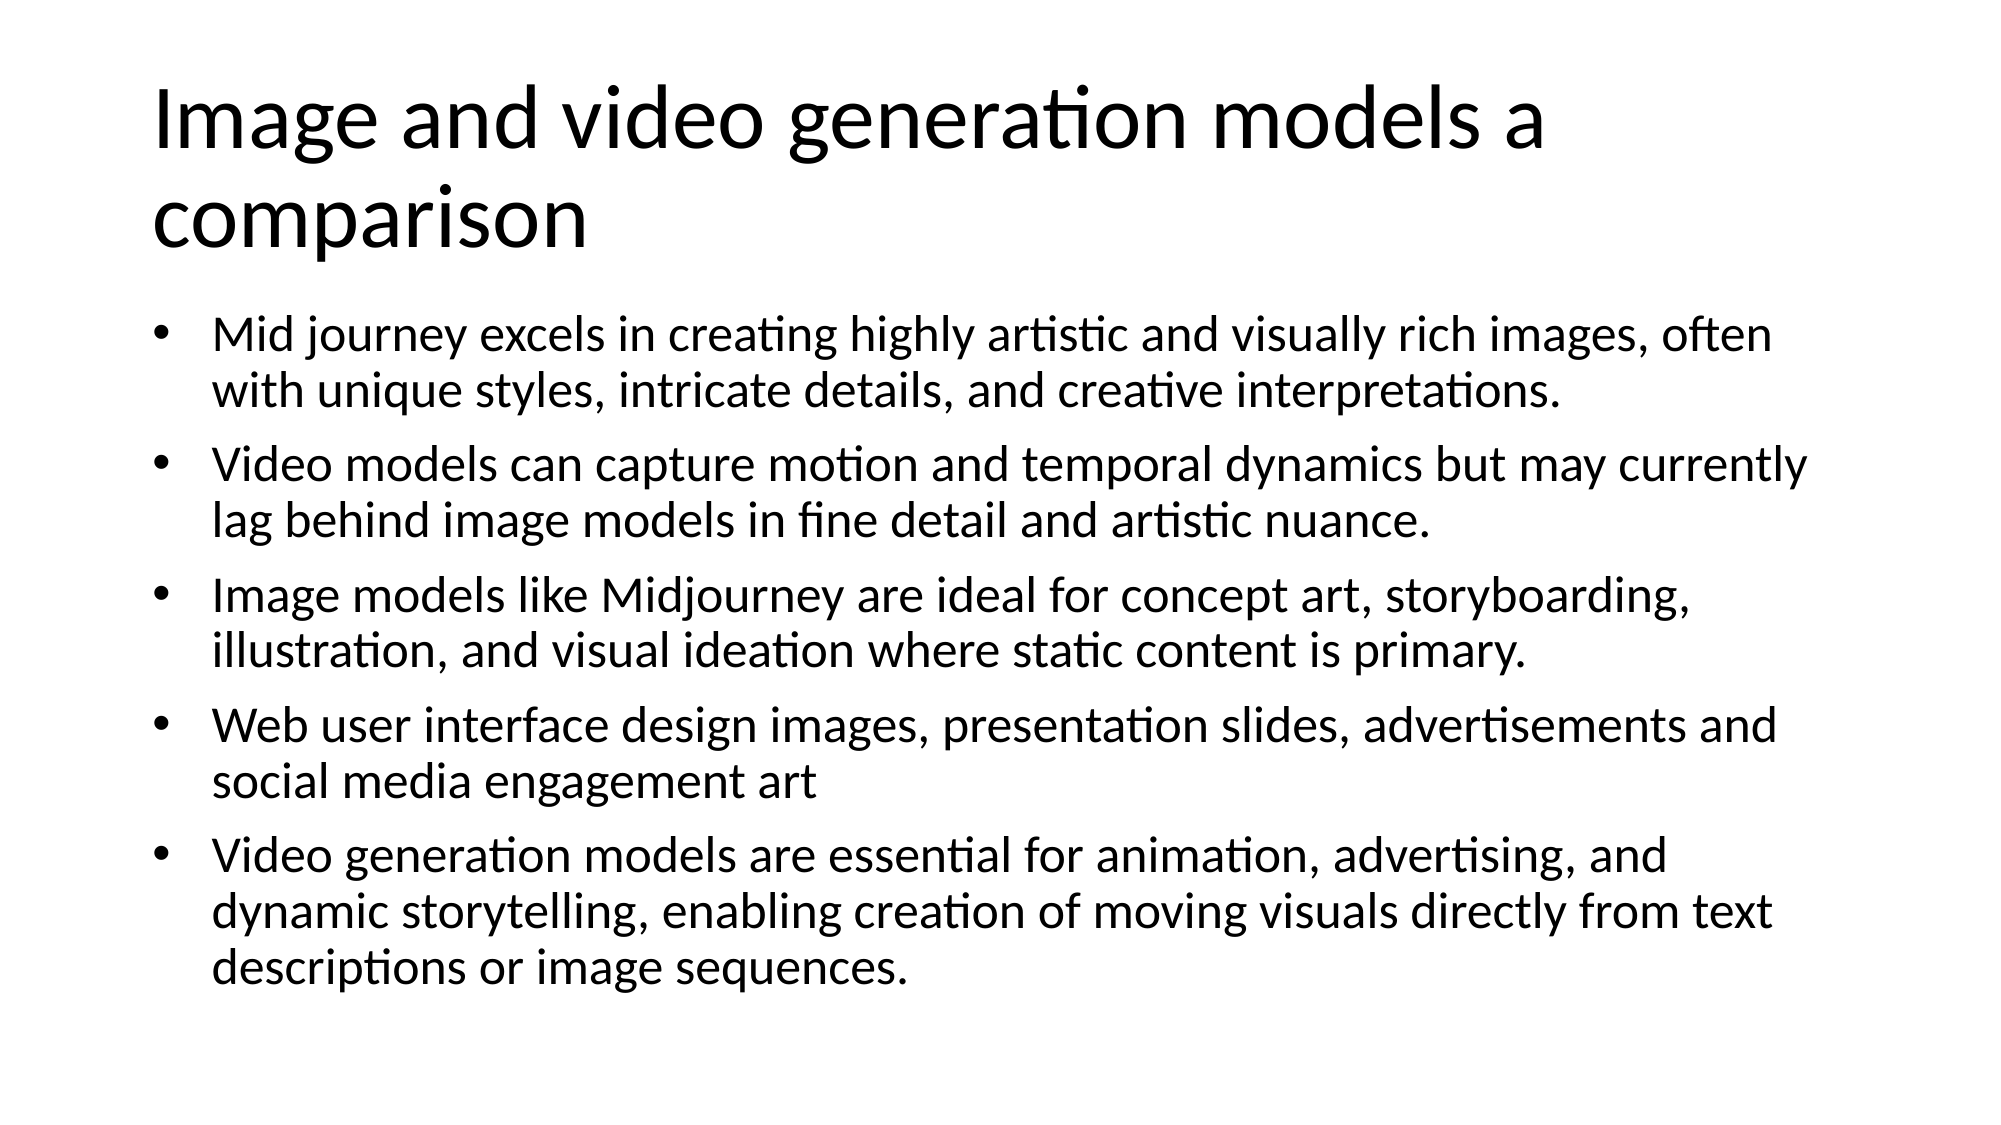

Image and video generation models a comparison
Mid journey excels in creating highly artistic and visually rich images, often with unique styles, intricate details, and creative interpretations.
Video models can capture motion and temporal dynamics but may currently lag behind image models in fine detail and artistic nuance.
Image models like Midjourney are ideal for concept art, storyboarding, illustration, and visual ideation where static content is primary.
Web user interface design images, presentation slides, advertisements and social media engagement art
Video generation models are essential for animation, advertising, and dynamic storytelling, enabling creation of moving visuals directly from text descriptions or image sequences.